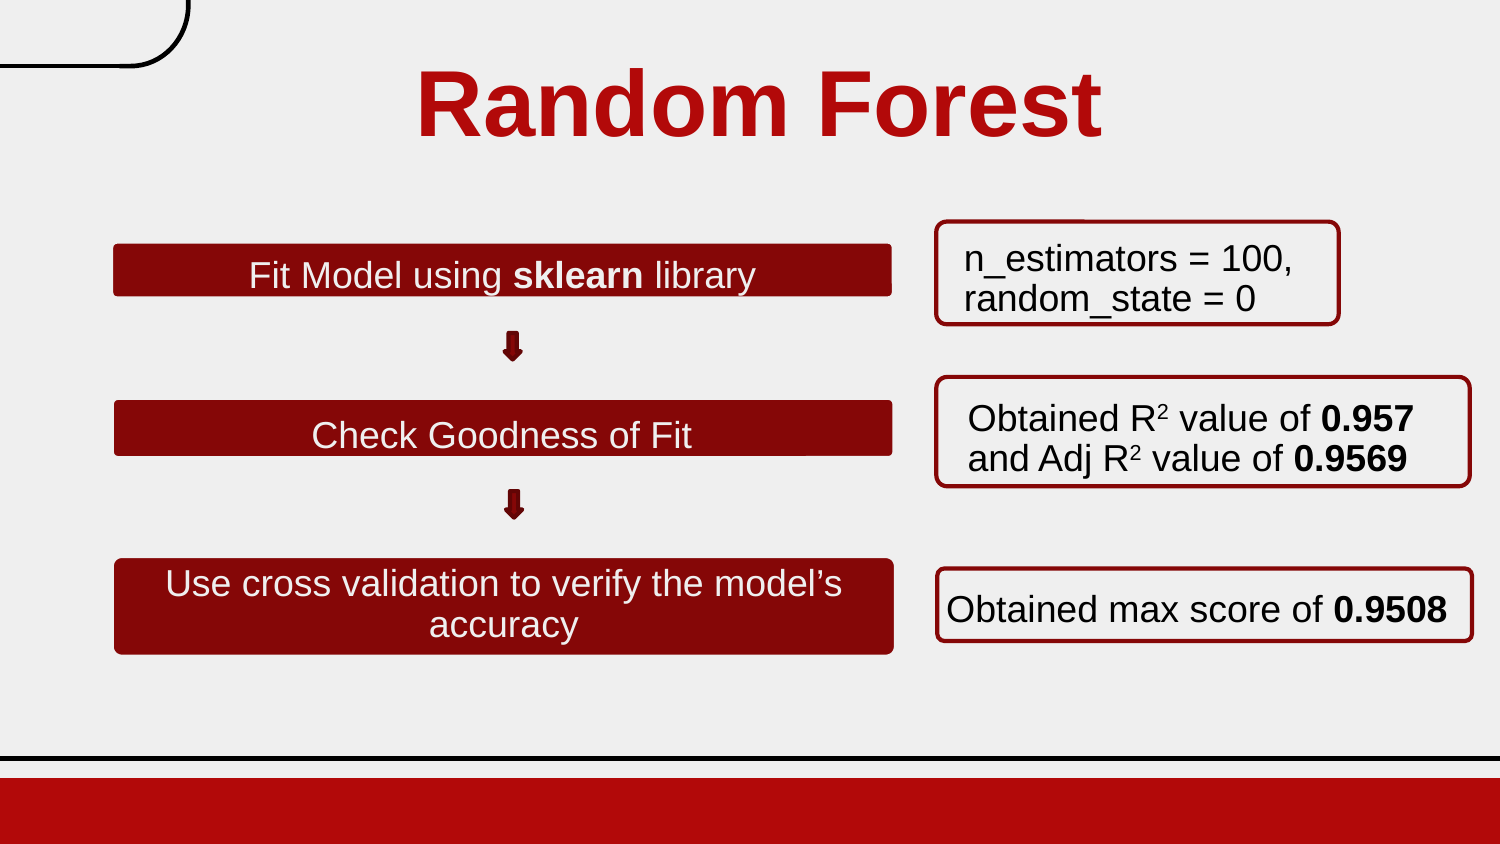

# Random Forest
n_estimators = 100, random_state = 0

Fit Model using sklearn library

Obtained R2 value of 0.957 and Adj R2 value of 0.9569
Check Goodness of Fit

Use cross validation to verify the model’s accuracy

Obtained max score of 0.9508